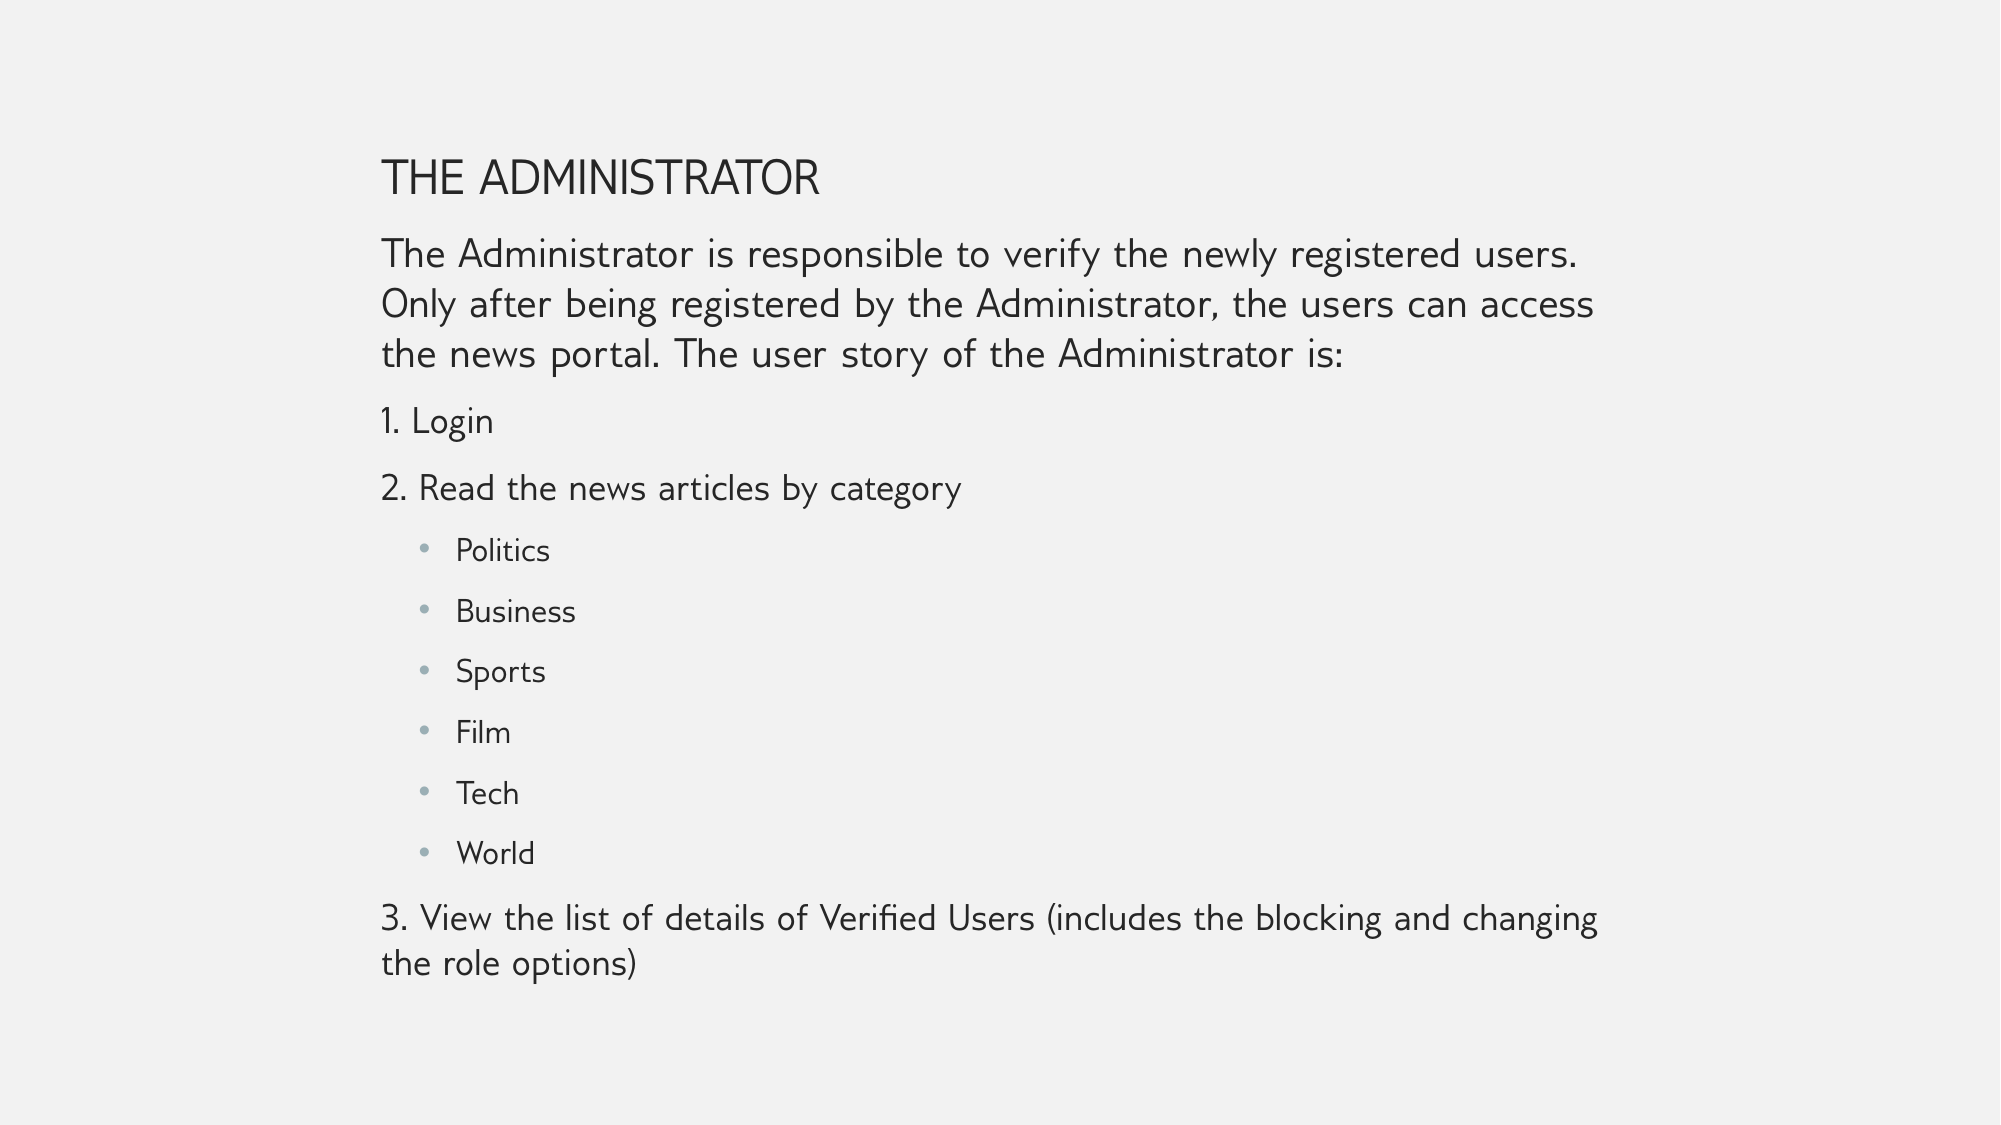

THE ADMINISTRATOR
The Administrator is responsible to verify the newly registered users. Only after being registered by the Administrator, the users can access the news portal. The user story of the Administrator is:
1. Login
2. Read the news articles by category
Politics
Business
Sports
Film
Tech
World
3. View the list of details of Verified Users (includes the blocking and changing the role options)